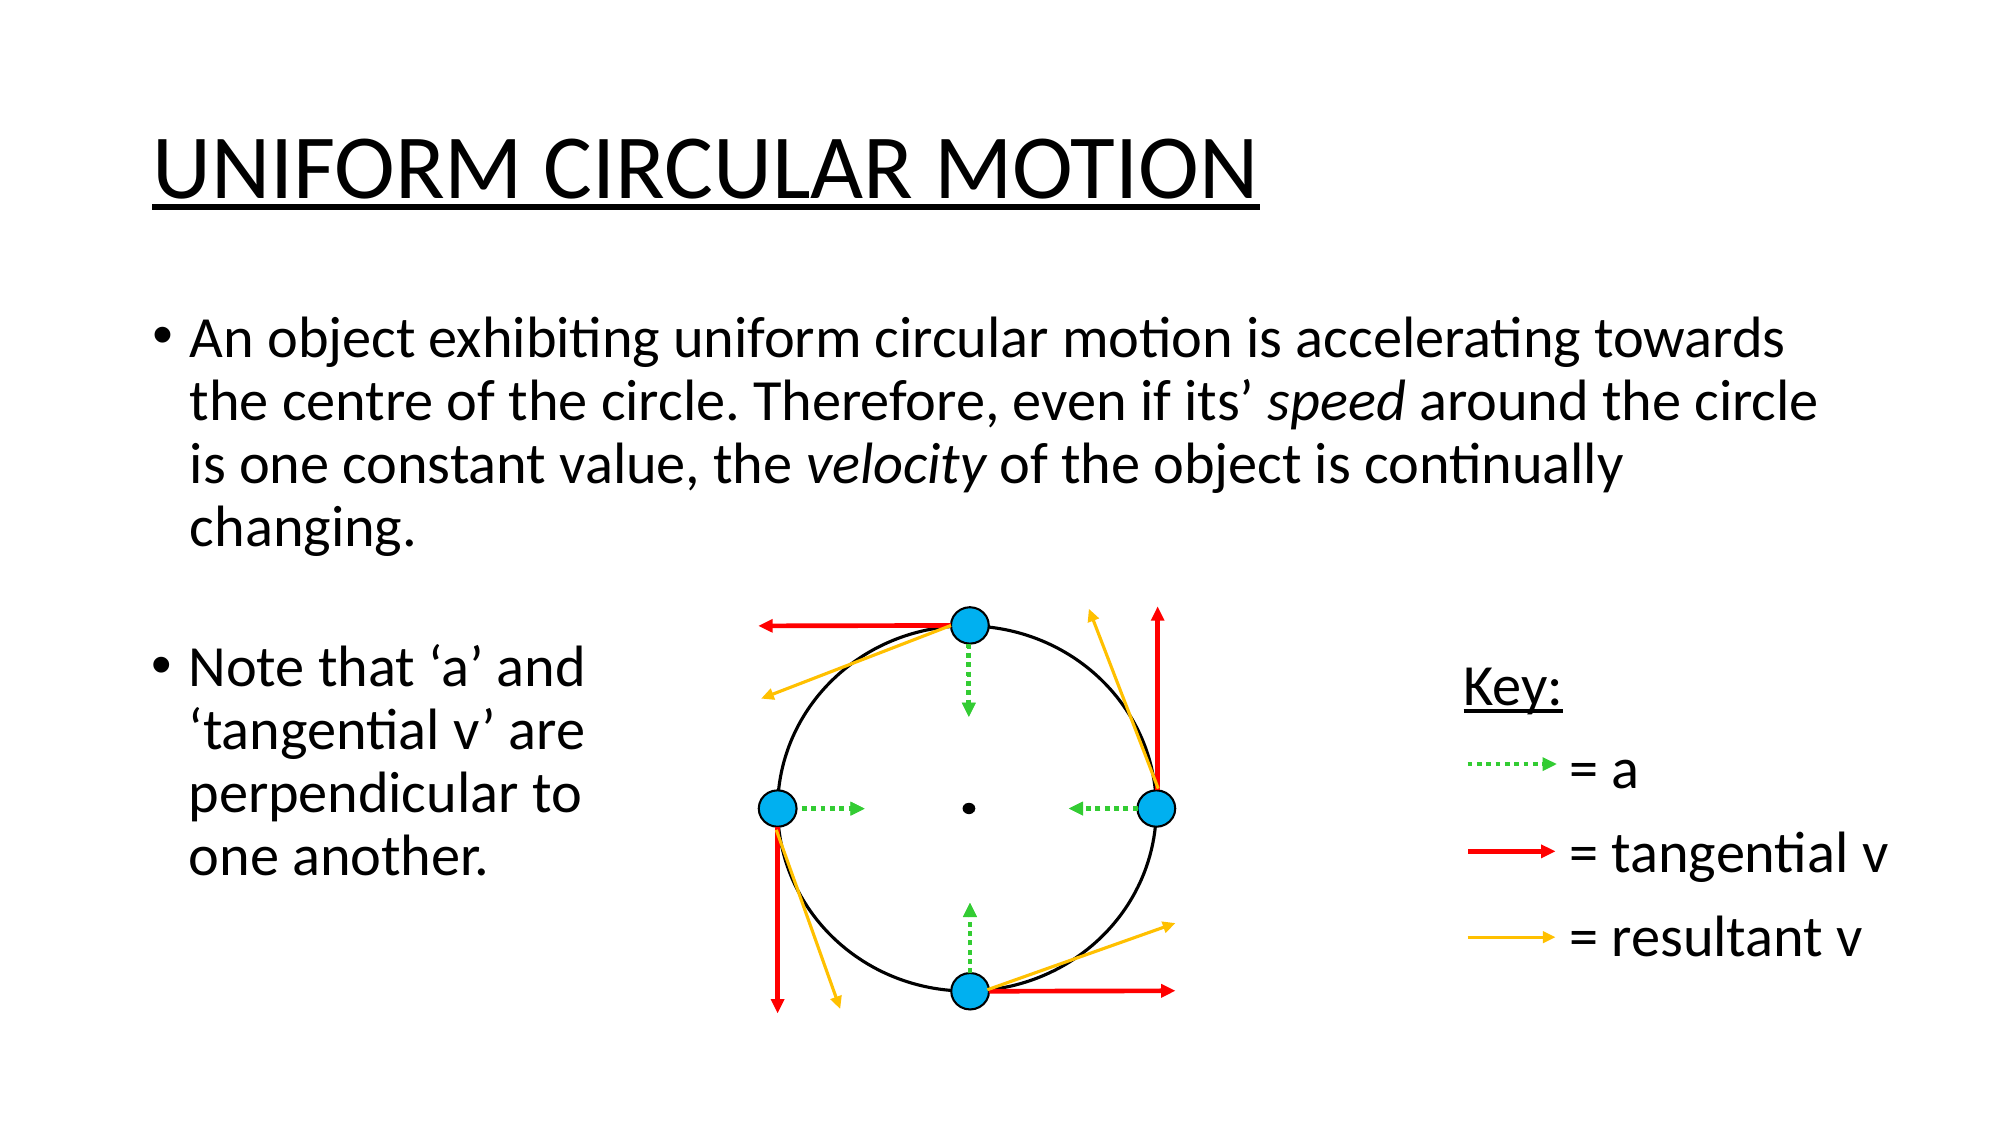

# UNIFORM CIRCULAR MOTION
An object exhibiting uniform circular motion is accelerating towards the centre of the circle. Therefore, even if its’ speed around the circle is one constant value, the velocity of the object is continually changing.

Note that ‘a’ and ‘tangential v’ are perpendicular to one another.
Key:
        = a (or a∆t)
        = tangential v
        = resultant v